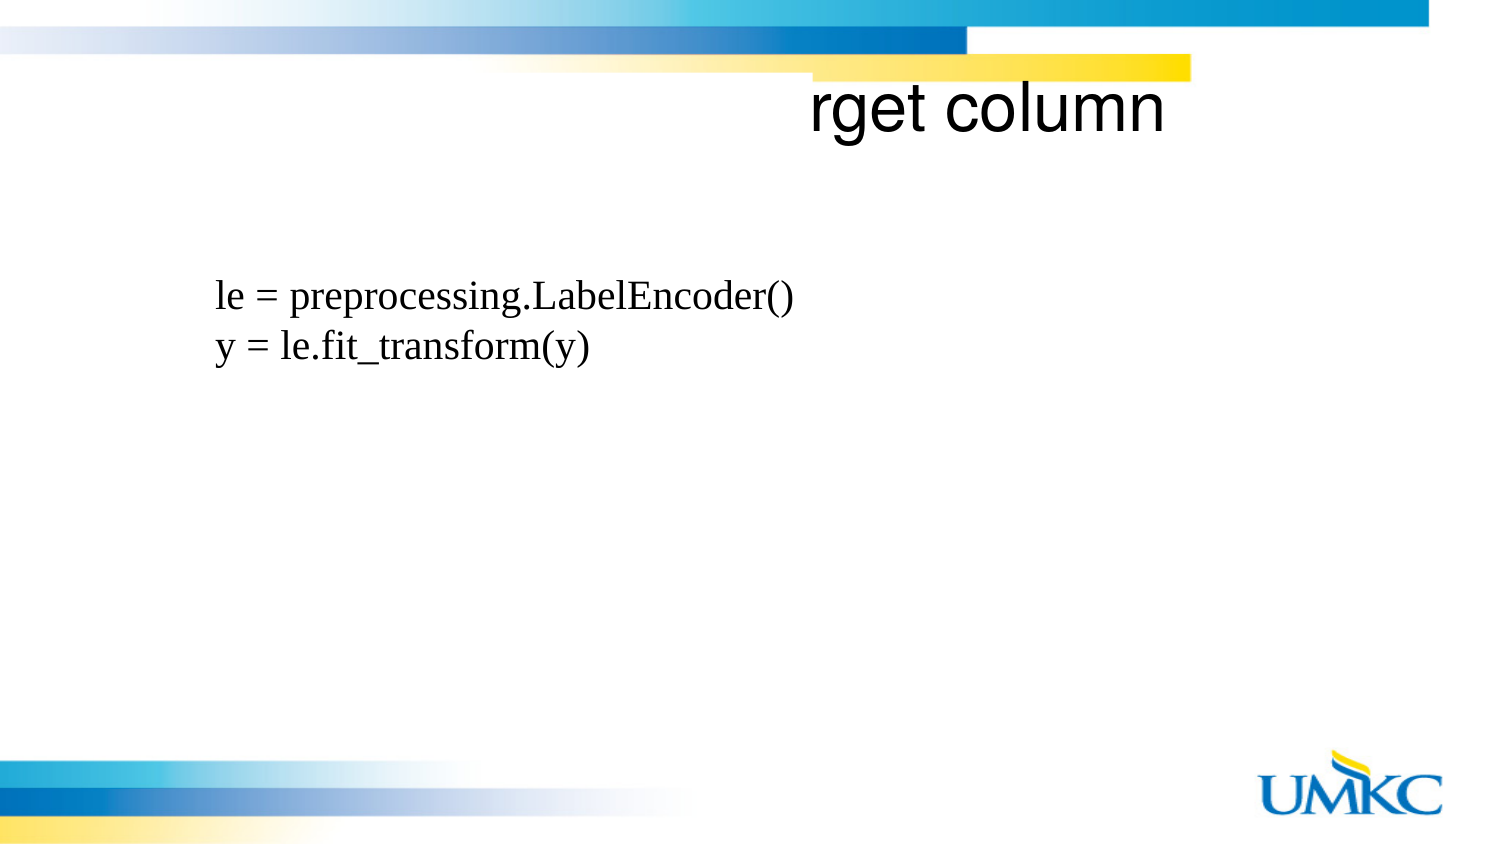

# Encoding the target column
le = preprocessing.LabelEncoder()
y = le.fit_transform(y)